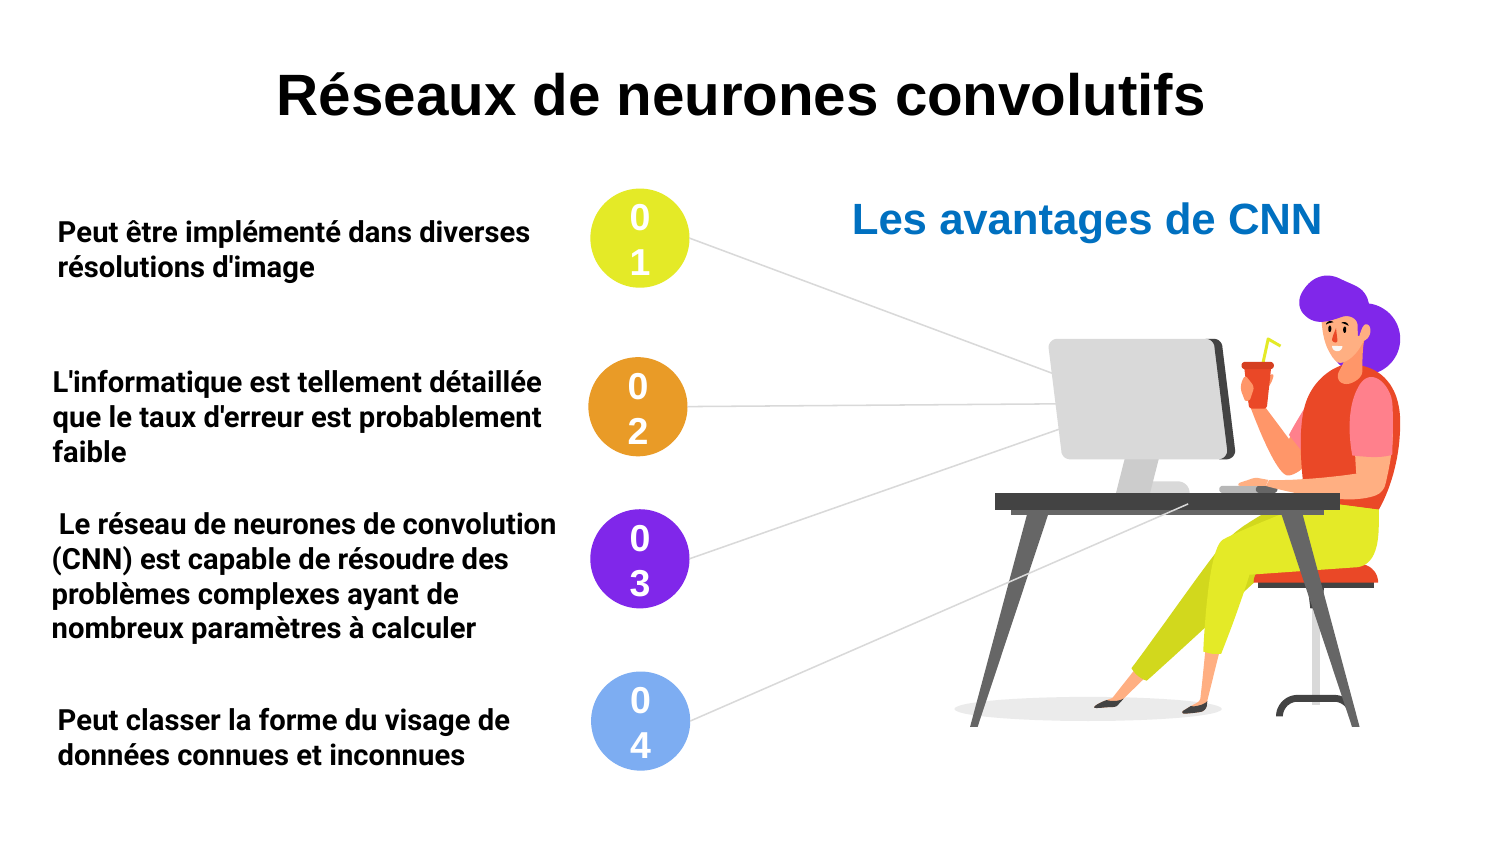

# Réseaux de neurones convolutifs
Les avantages de CNN
01
Peut être implémenté dans diverses résolutions d'image

02
L'informatique est tellement détaillée que le taux d'erreur est probablement faible

03
 Le réseau de neurones de convolution (CNN) est capable de résoudre des    problèmes complexes ayant de nombreux paramètres à calculer
04
Peut classer la forme du visage de données connues et inconnues